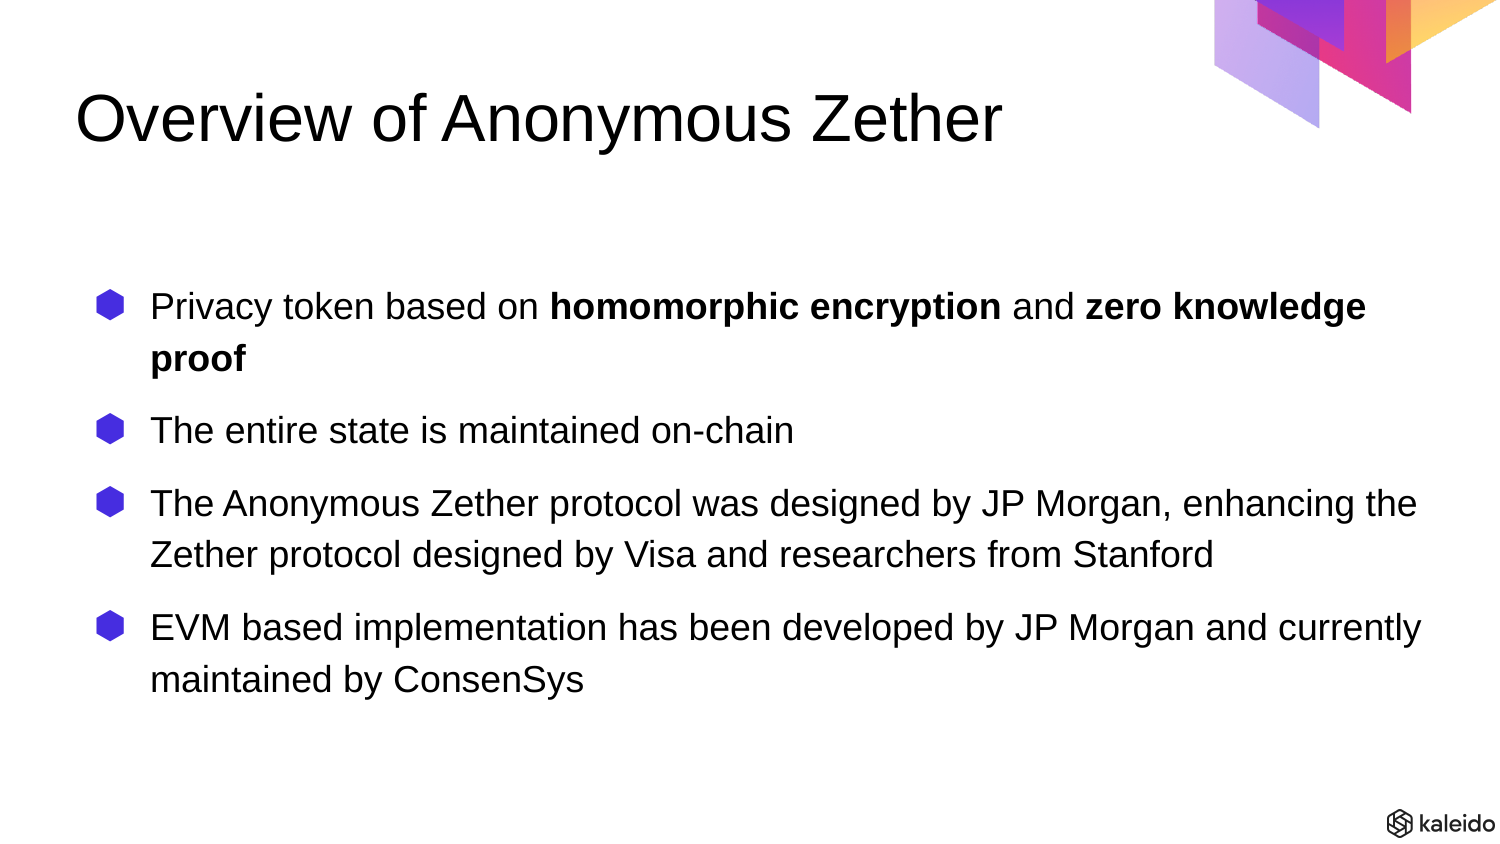

Overview of Anonymous Zether
Privacy token based on homomorphic encryption and zero knowledge proof
The entire state is maintained on-chain
The Anonymous Zether protocol was designed by JP Morgan, enhancing the Zether protocol designed by Visa and researchers from Stanford
EVM based implementation has been developed by JP Morgan and currently maintained by ConsenSys